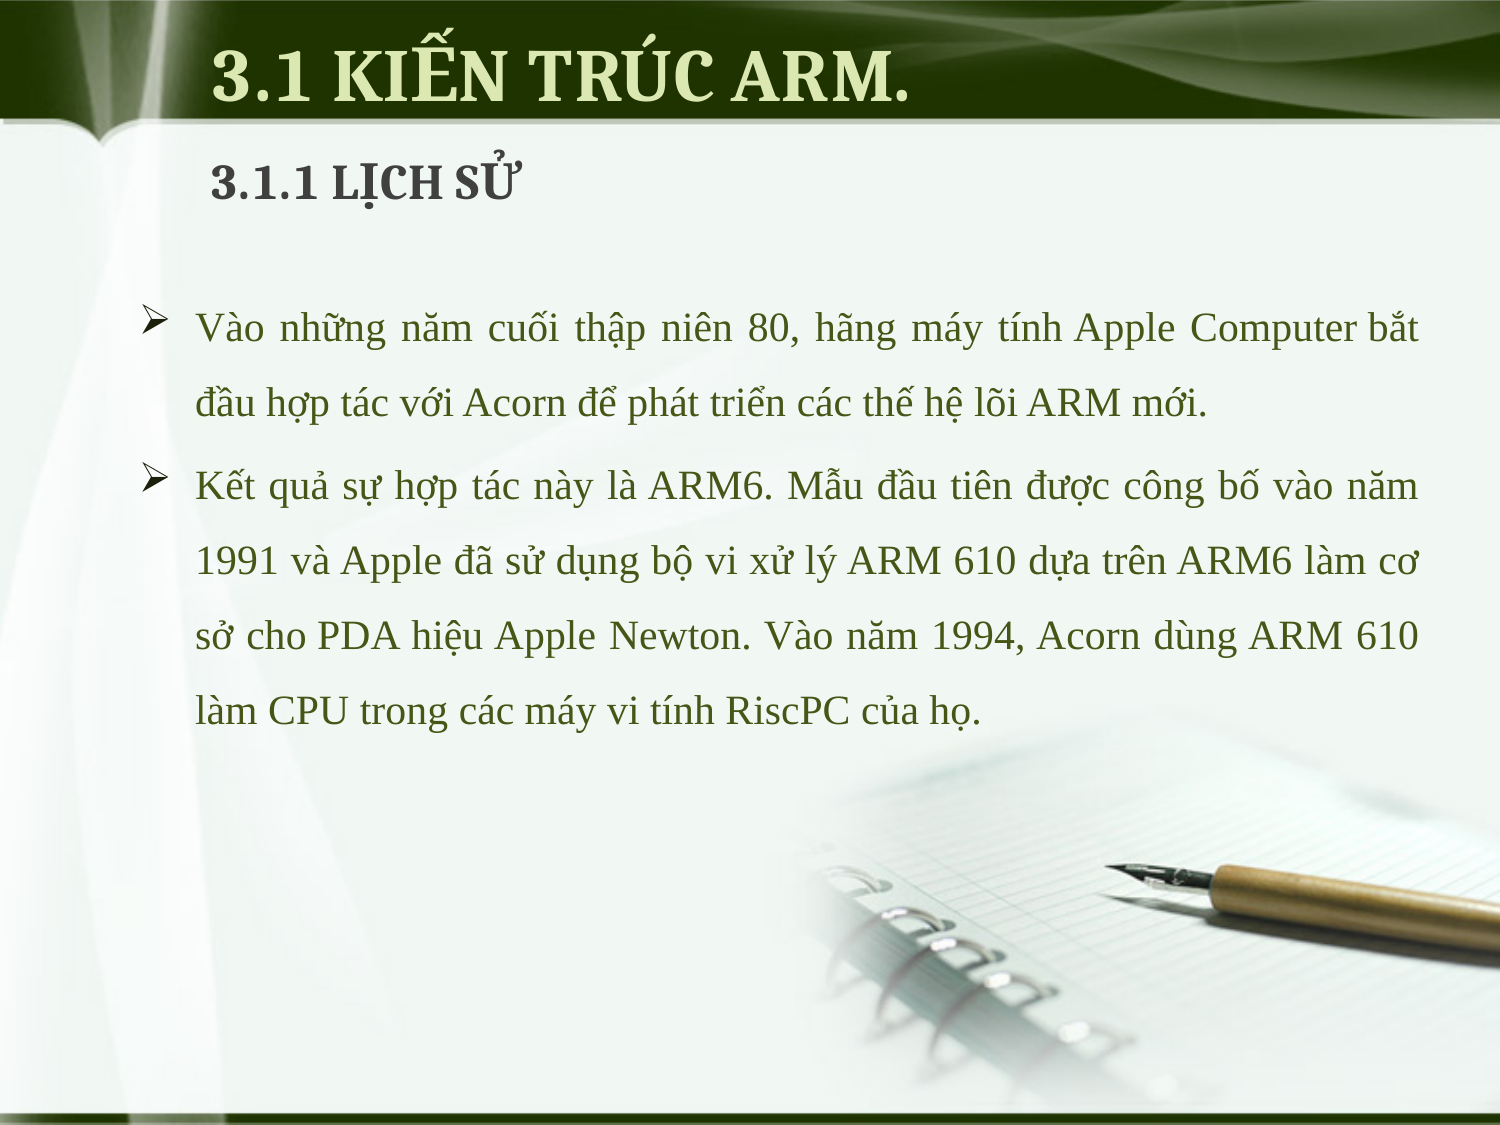

# 3.1 KIẾN TRÚC ARM.
3.1.1 LỊCH SỬ
Vào những năm cuối thập niên 80, hãng máy tính Apple Computer bắt đầu hợp tác với Acorn để phát triển các thế hệ lõi ARM mới.
Kết quả sự hợp tác này là ARM6. Mẫu đầu tiên được công bố vào năm 1991 và Apple đã sử dụng bộ vi xử lý ARM 610 dựa trên ARM6 làm cơ sở cho PDA hiệu Apple Newton. Vào năm 1994, Acorn dùng ARM 610 làm CPU trong các máy vi tính RiscPC của họ.